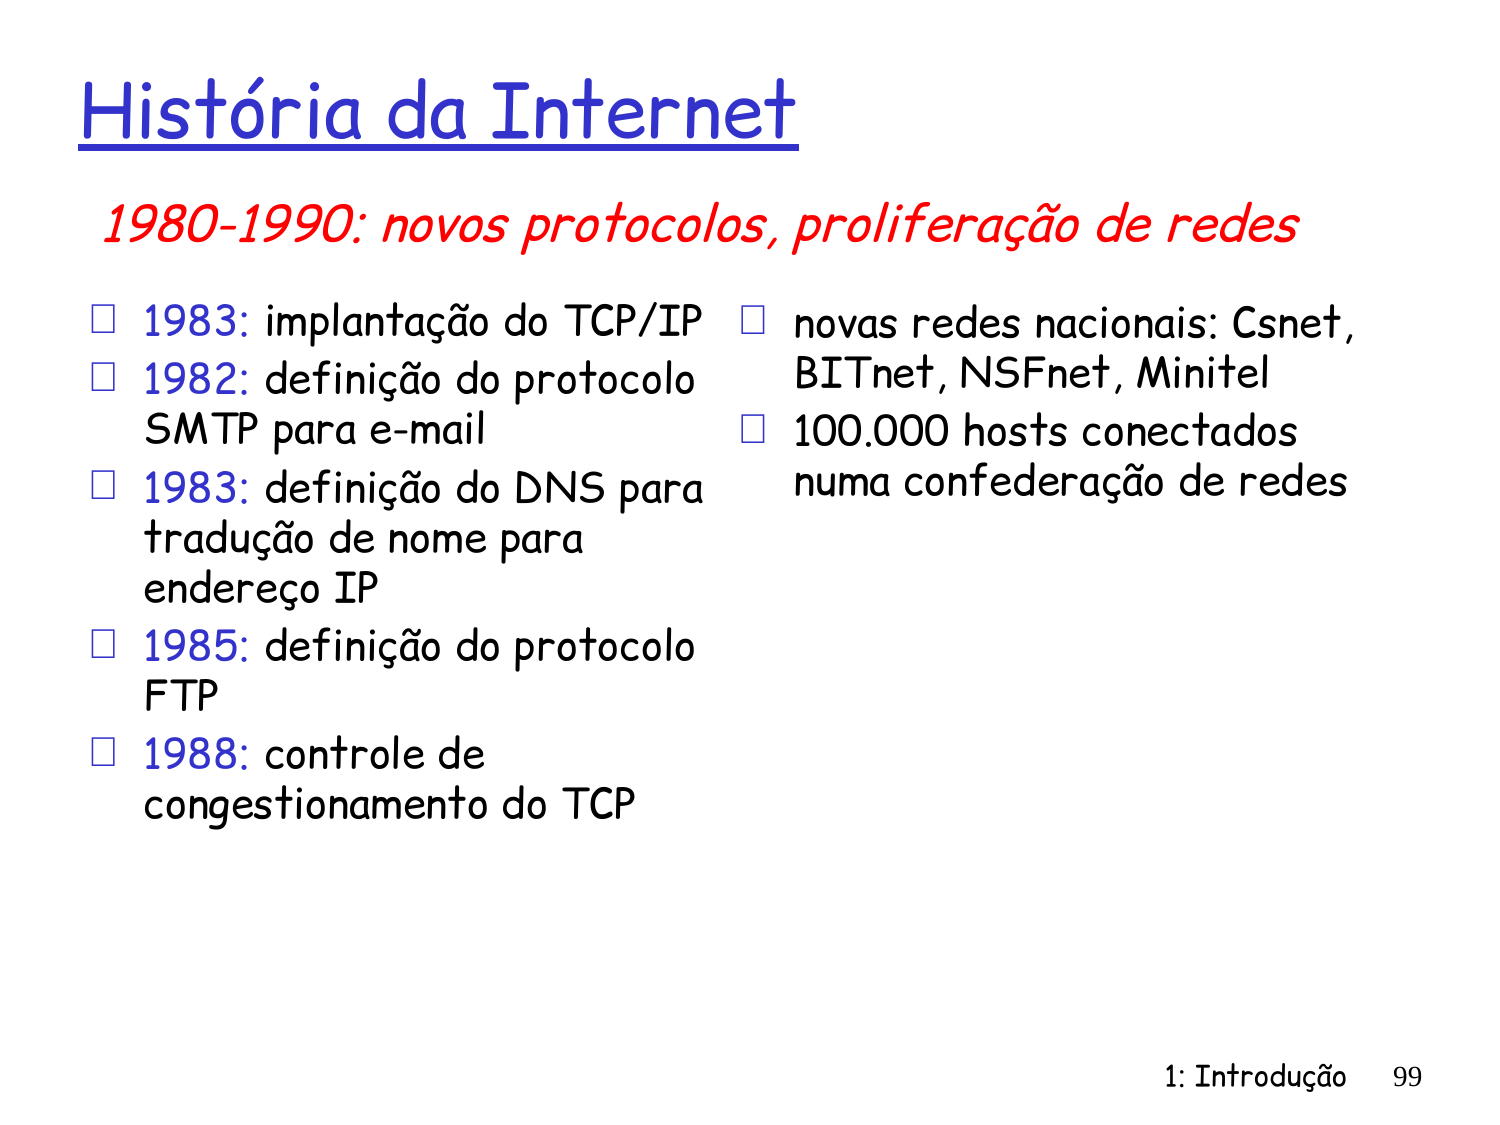

História da Internet
1980-1990: novos protocolos, proliferação de redes
1983: implantação do TCP/IP
1982: definição do protocolo SMTP para e-mail
1983: definição do DNS para tradução de nome para endereço IP
1985: definição do protocolo FTP
1988: controle de congestionamento do TCP
novas redes nacionais: Csnet, BITnet, NSFnet, Minitel
100.000 hosts conectados numa confederação de redes

# 1: Introdução
99